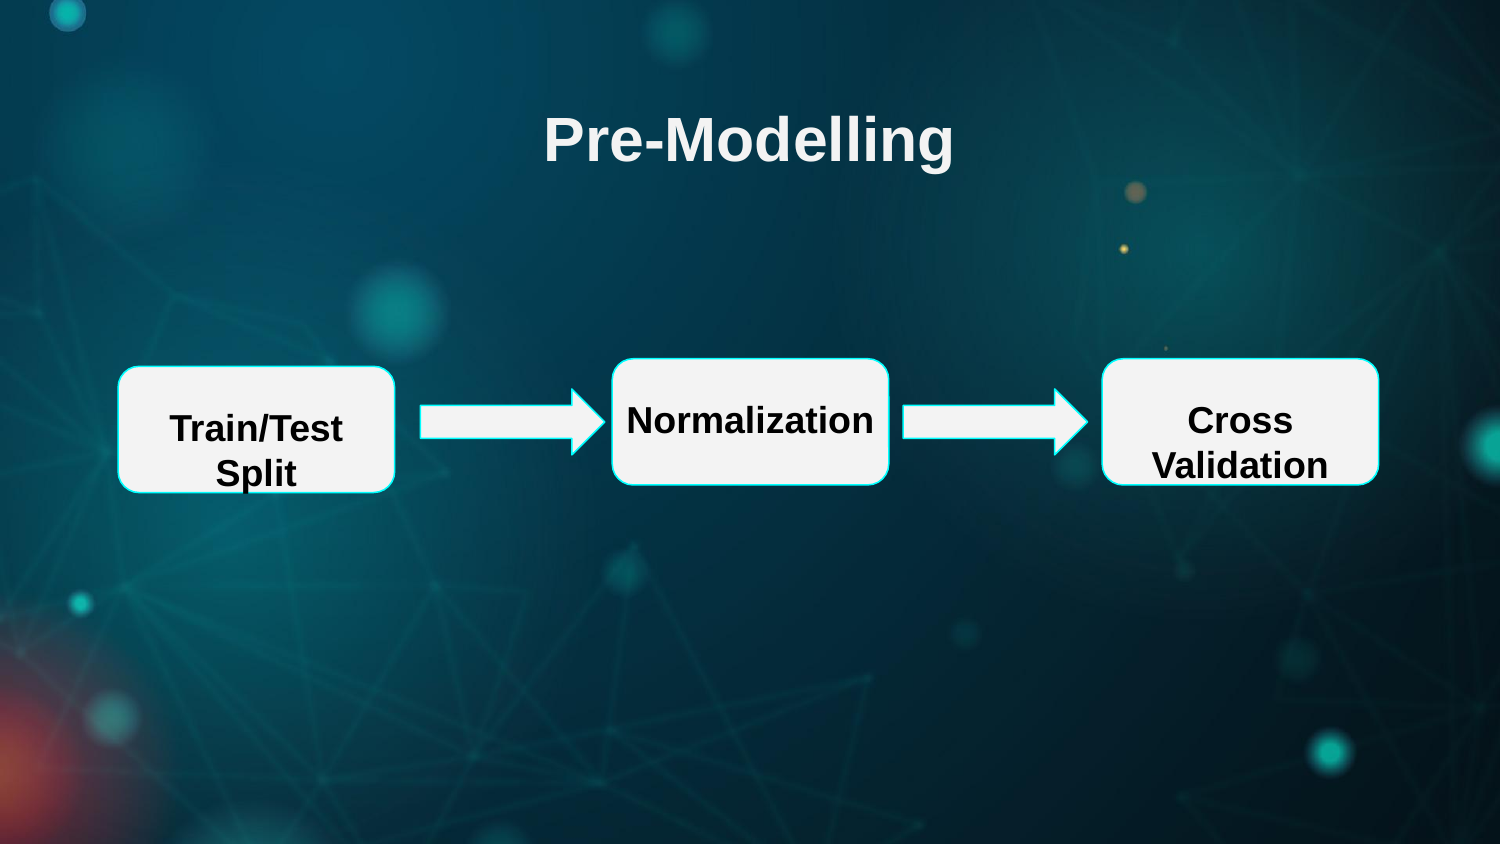

Pre-Modelling

Cross Validation
Normalization
# Train/Test Split